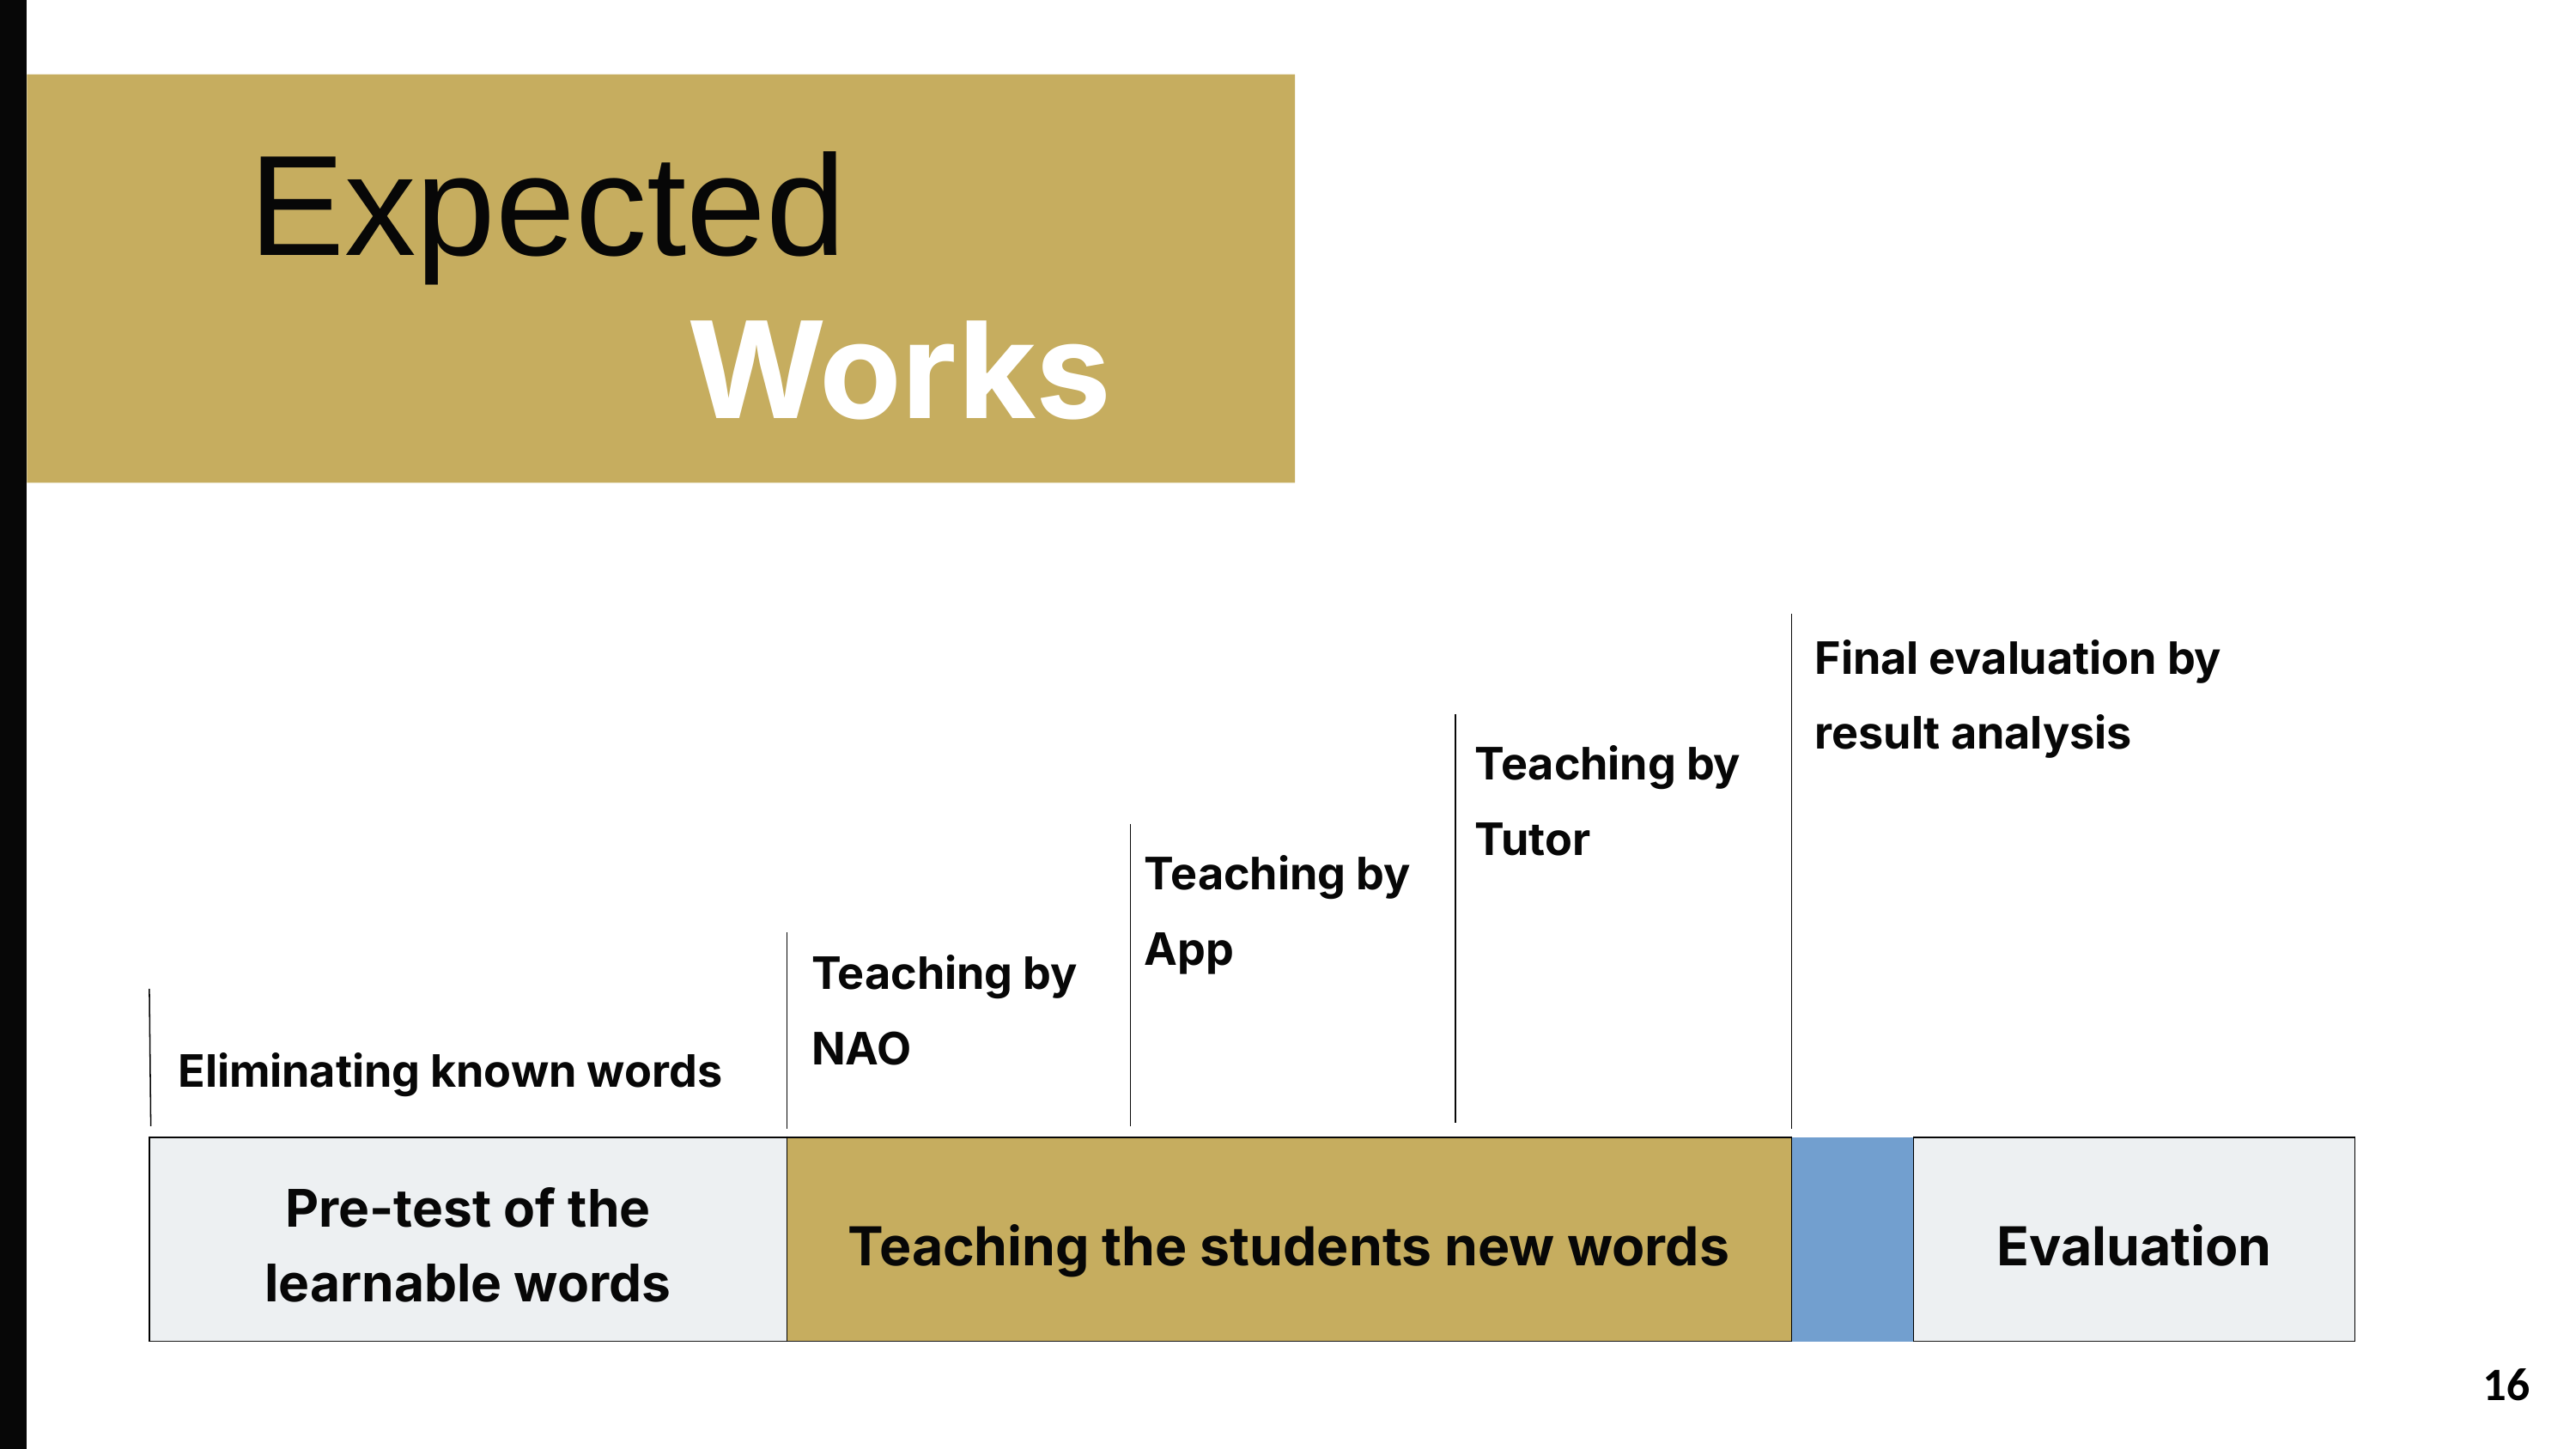

Expected
               Works
Final evaluation by result analysis
Teaching by Tutor
Teaching by App
Teaching by NAO
Eliminating known words
| Pre-test of the learnable words | Teaching the students new words |  | Evaluation |  |
| --- | --- | --- | --- | --- |
16